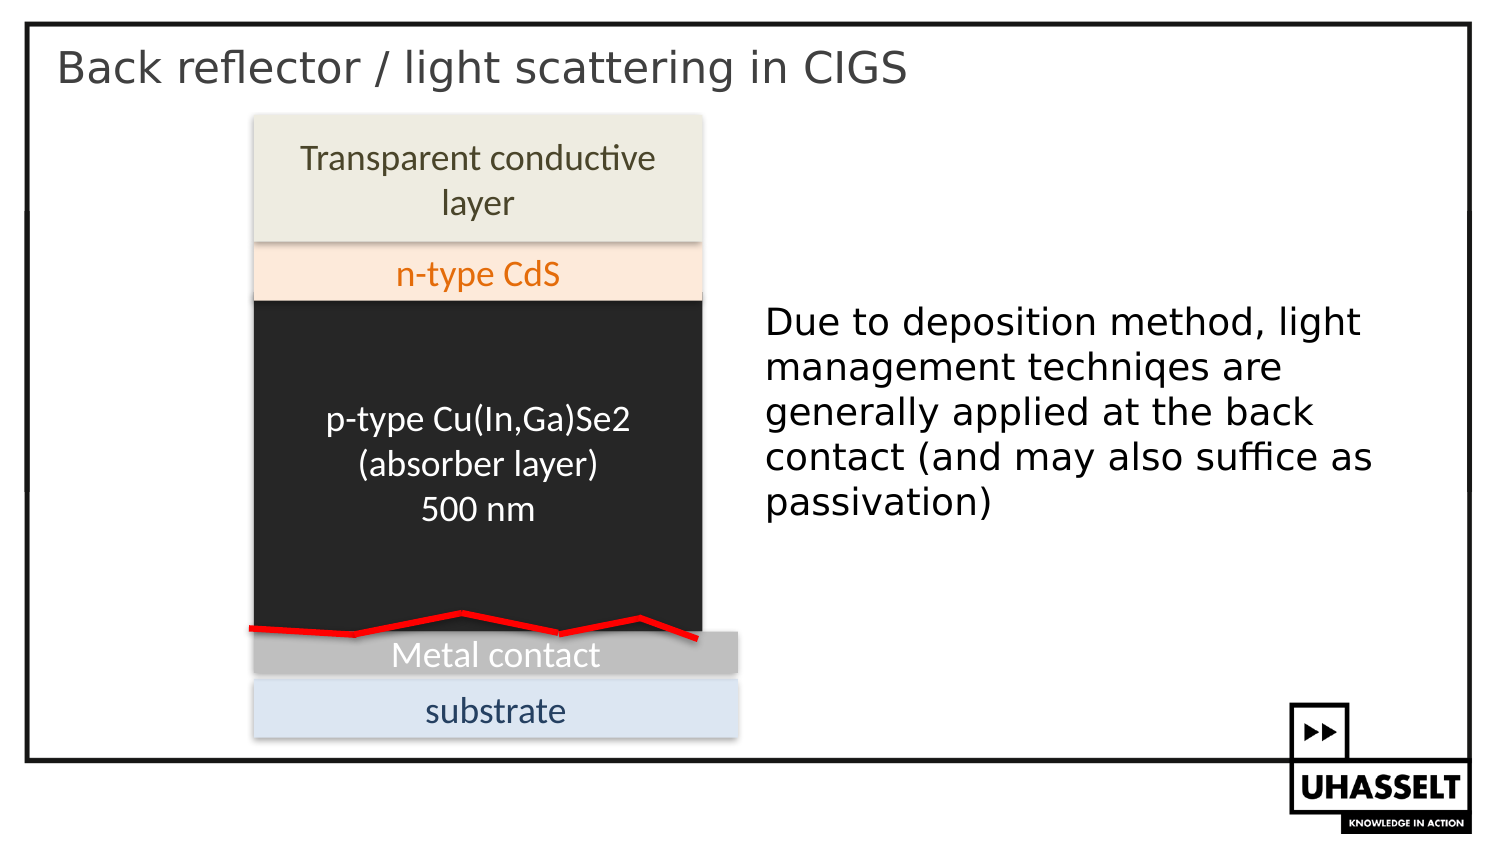

# Back reflector / light scattering in CIGS
Transparent conductive layer
n-type CdS
Due to deposition method, light management techniqes are generally applied at the back contact (and may also suffice as passivation)
p-type Cu(In,Ga)Se2 (absorber layer)
500 nm
Metal contact
substrate